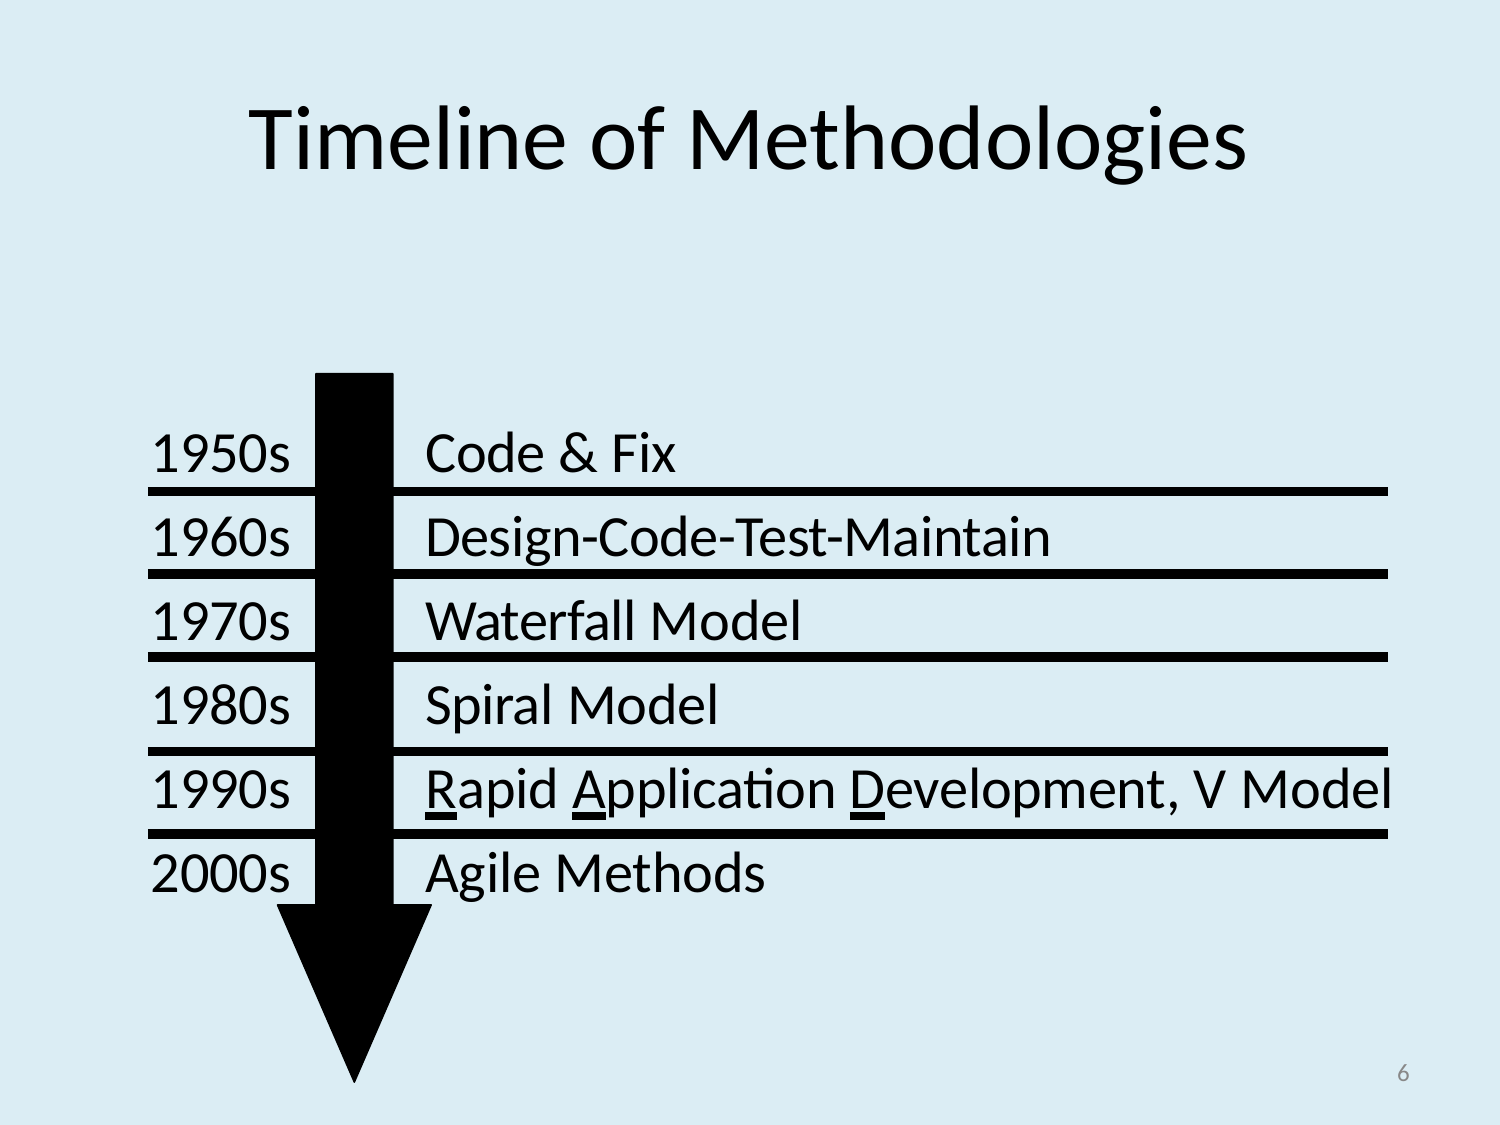

# Timeline of Methodologies

1950s
Code & Fix

1960s
Design-Code-Test-Maintain

1970s
Waterfall Model

1980s
Spiral Model
1990s
Rapid Application Development, V Model

2000s
Agile Methods

6